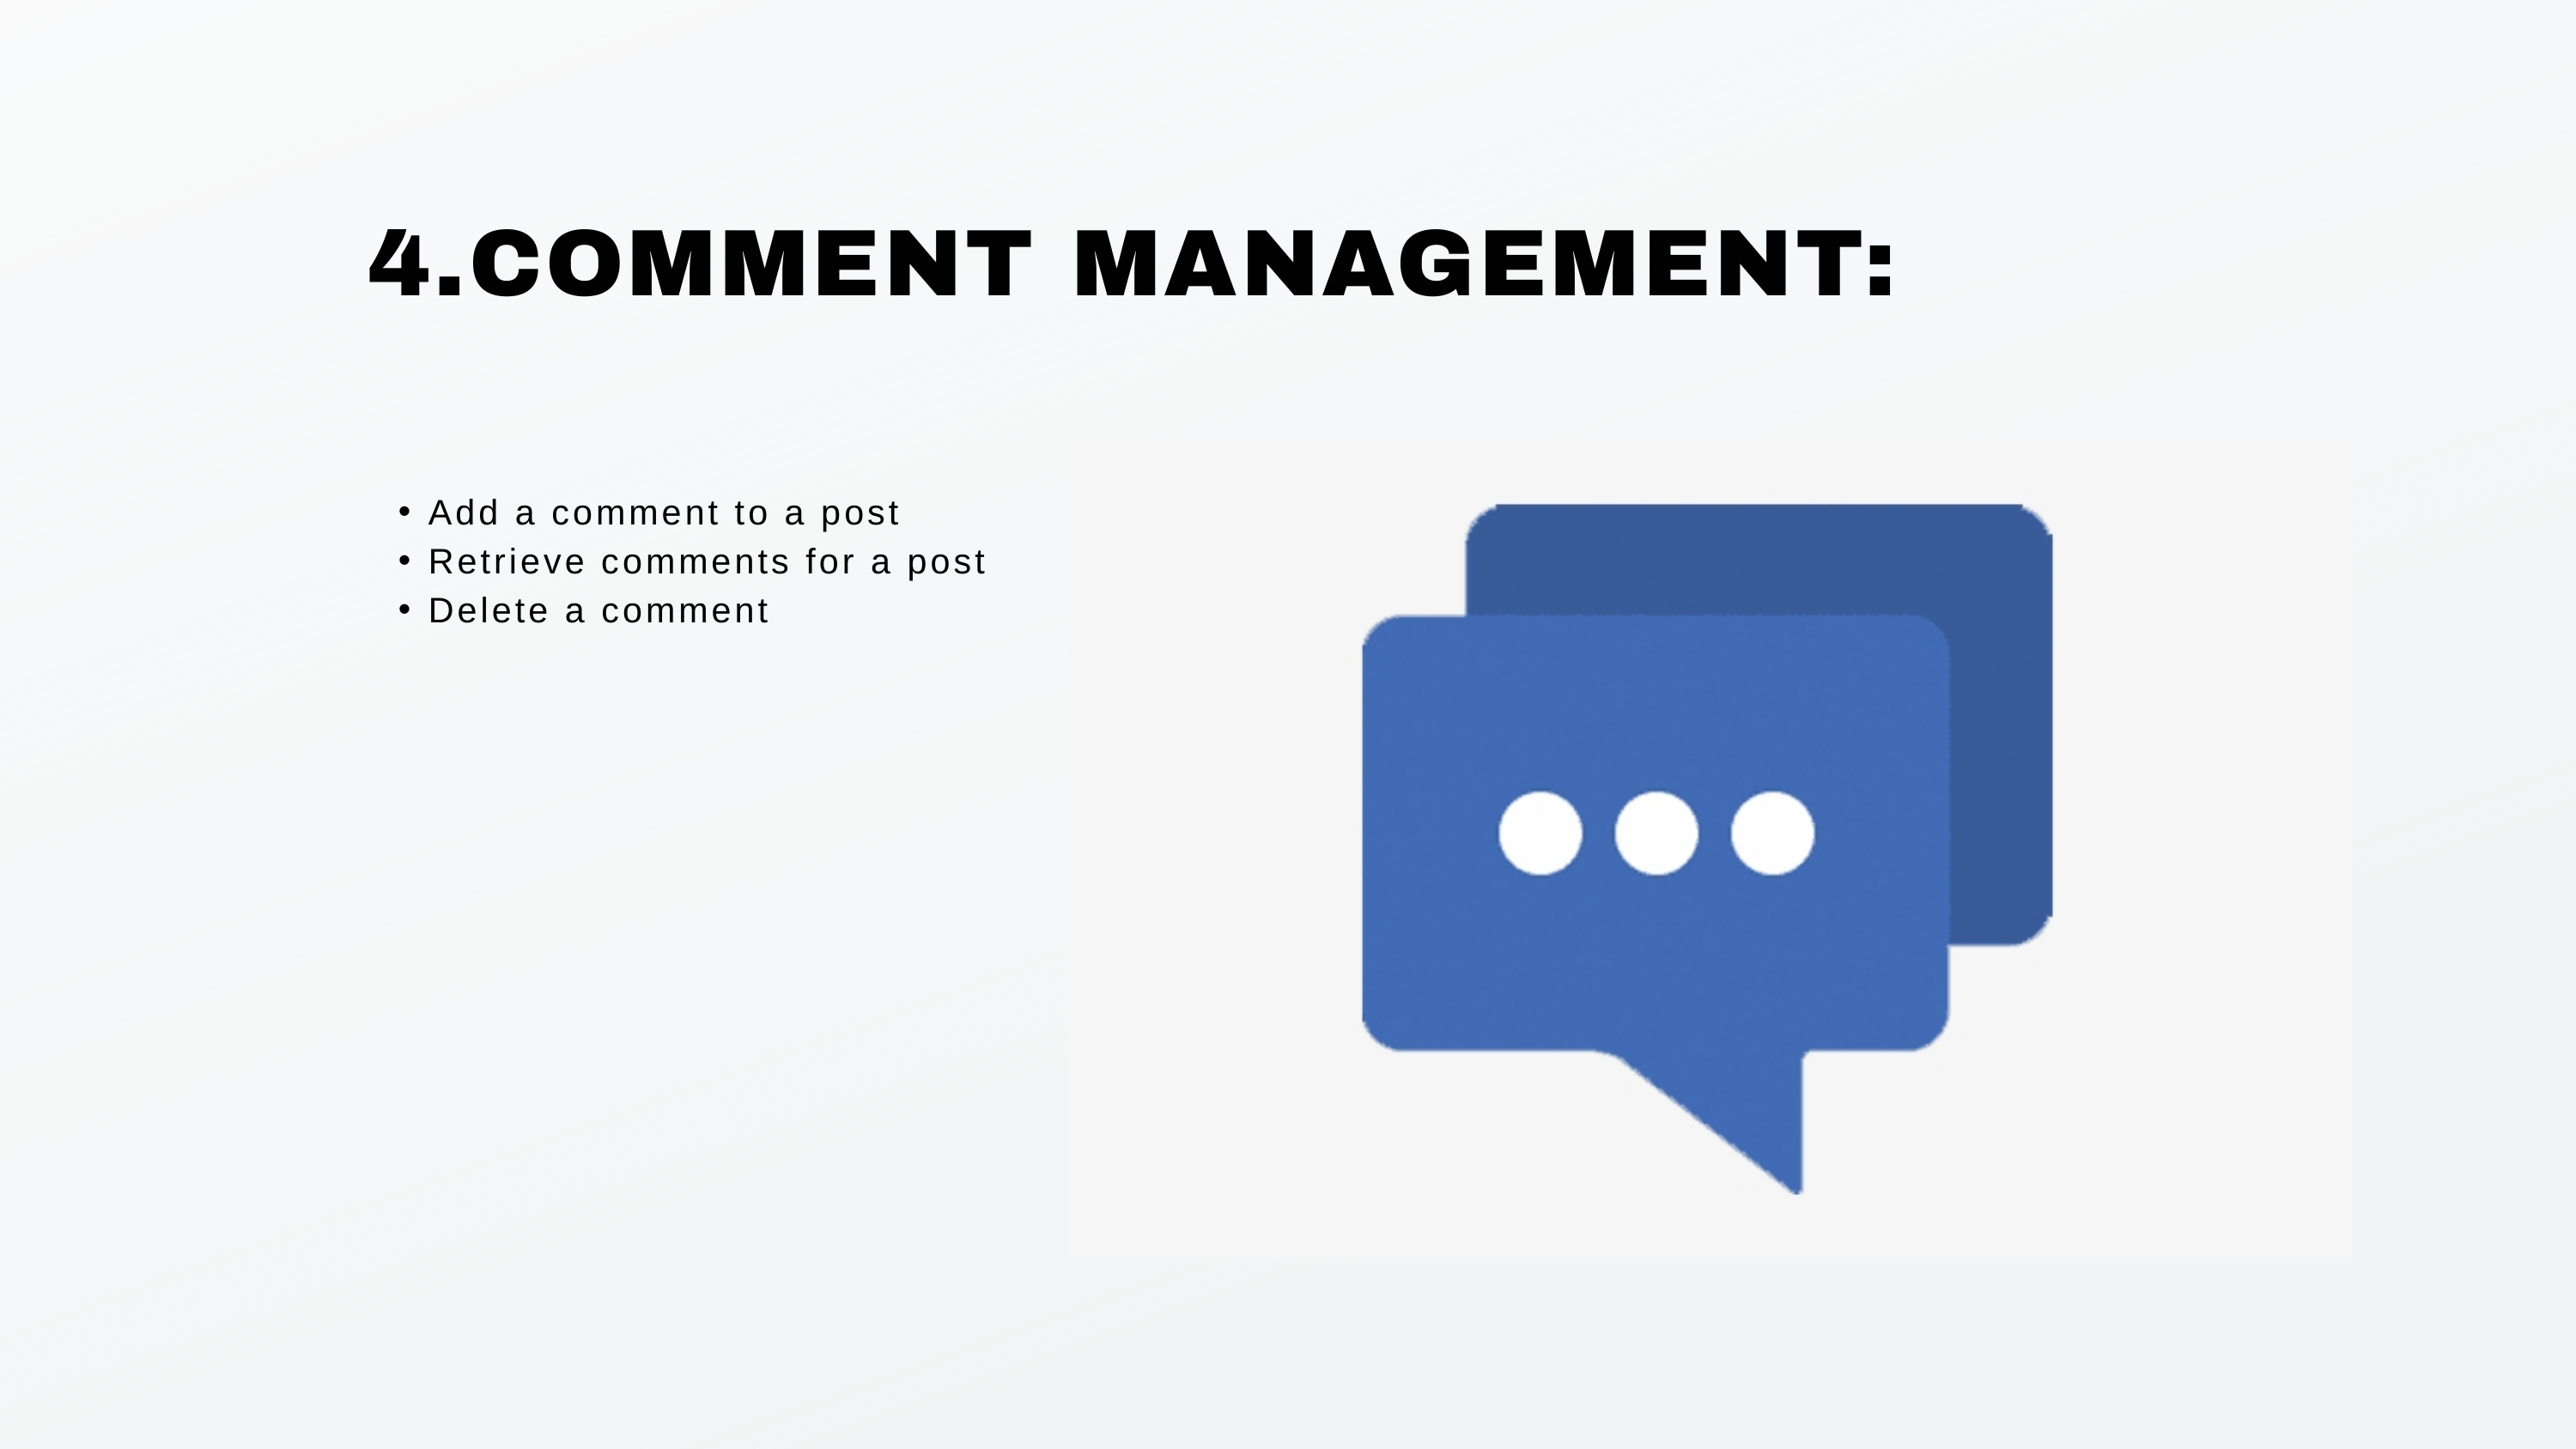

4.COMMENT MANAGEMENT:

Add a comment to a post
Retrieve comments for a post
Delete a comment